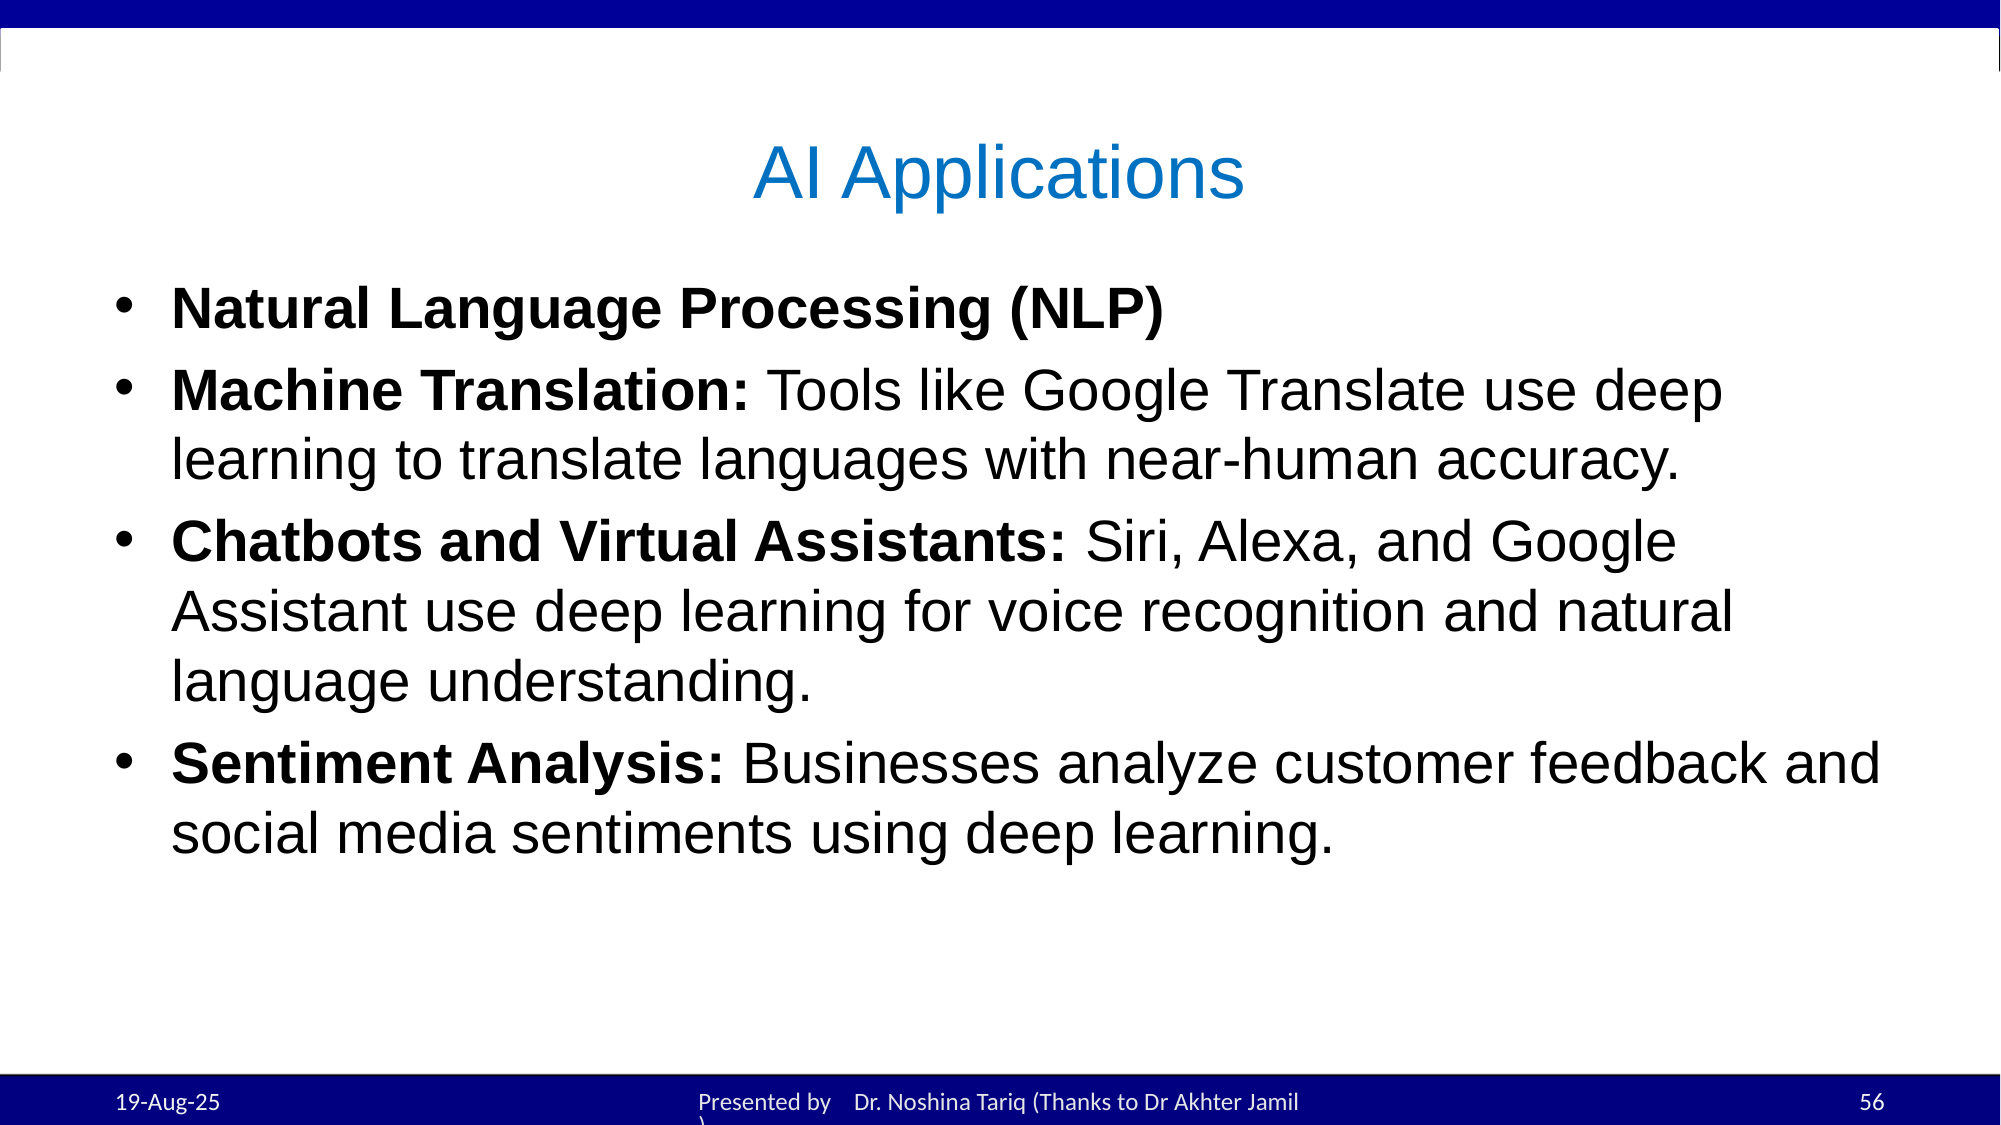

# AI Applications
Natural Language Processing (NLP)
Machine Translation: Tools like Google Translate use deep learning to translate languages with near-human accuracy.
Chatbots and Virtual Assistants: Siri, Alexa, and Google Assistant use deep learning for voice recognition and natural language understanding.
Sentiment Analysis: Businesses analyze customer feedback and social media sentiments using deep learning.

19-Aug-25
Presented by    Dr. Noshina Tariq (Thanks to Dr Akhter Jamil)
56